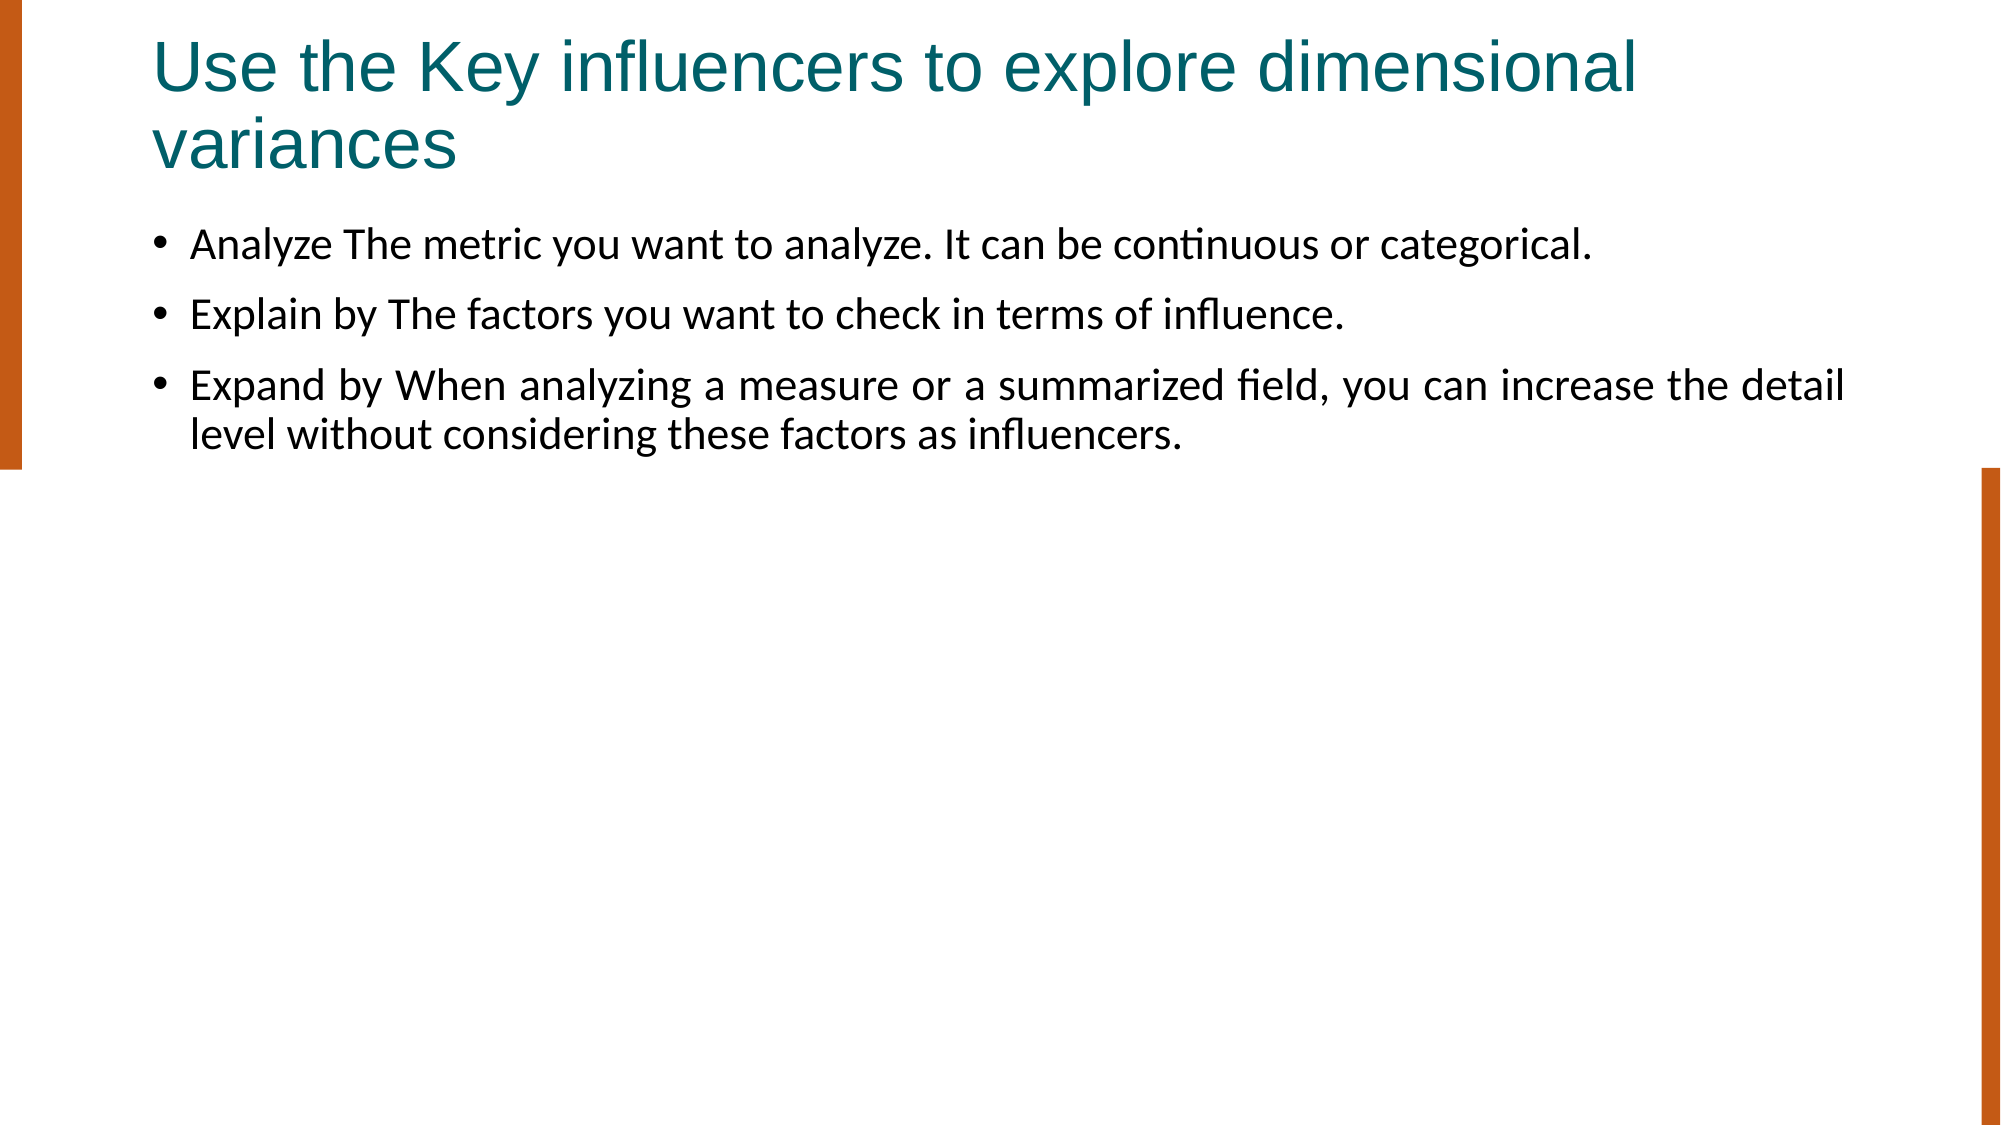

# Use the Key influencers to explore dimensional variances
Analyze The metric you want to analyze. It can be continuous or categorical.
Explain by The factors you want to check in terms of influence.
Expand by When analyzing a measure or a summarized field, you can increase the detail level without considering these factors as influencers.